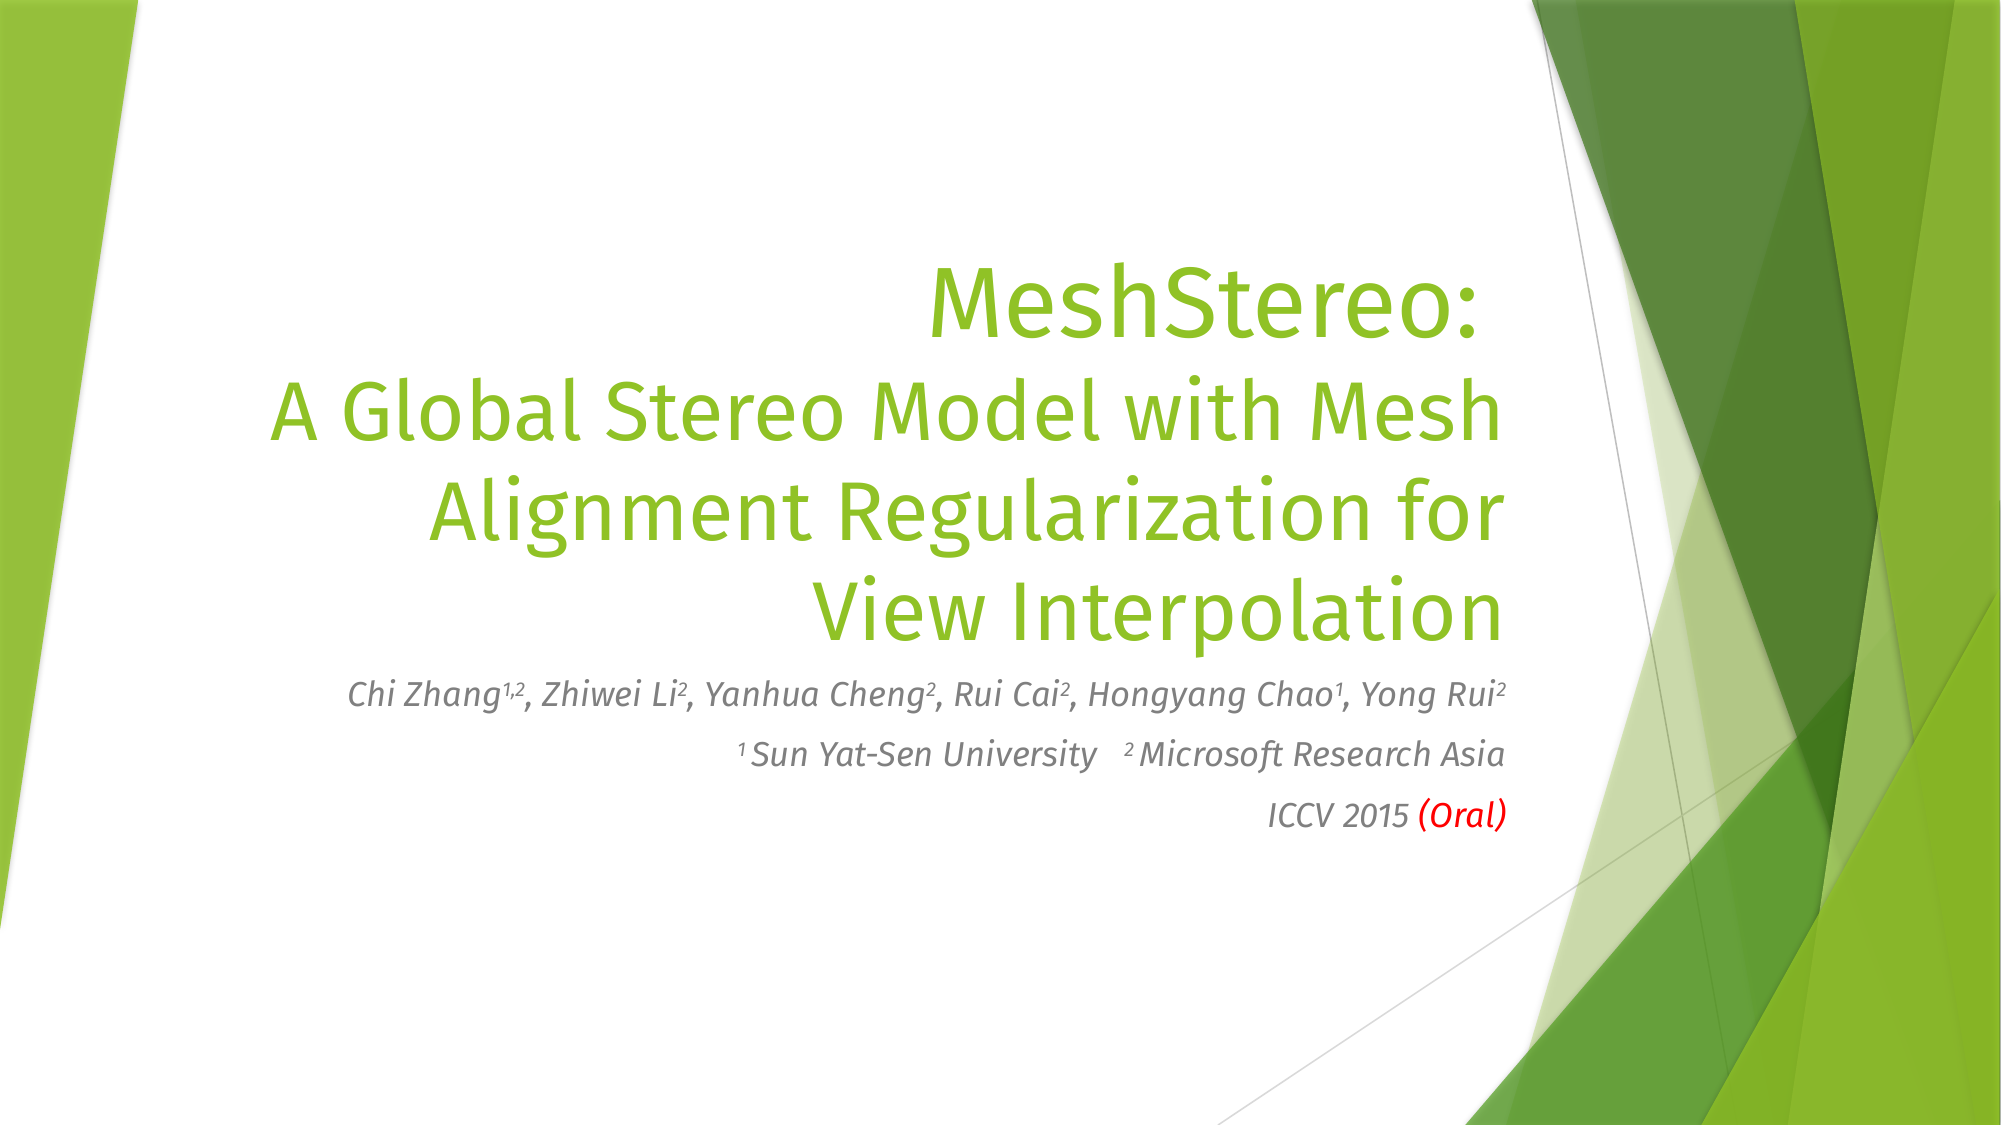

# MeshStereo: A Global Stereo Model with Mesh Alignment Regularization for View Interpolation
Chi Zhang1,2, Zhiwei Li2, Yanhua Cheng2, Rui Cai2, Hongyang Chao1, Yong Rui2
1 Sun Yat-Sen University   2 Microsoft Research Asia
ICCV 2015 (Oral)